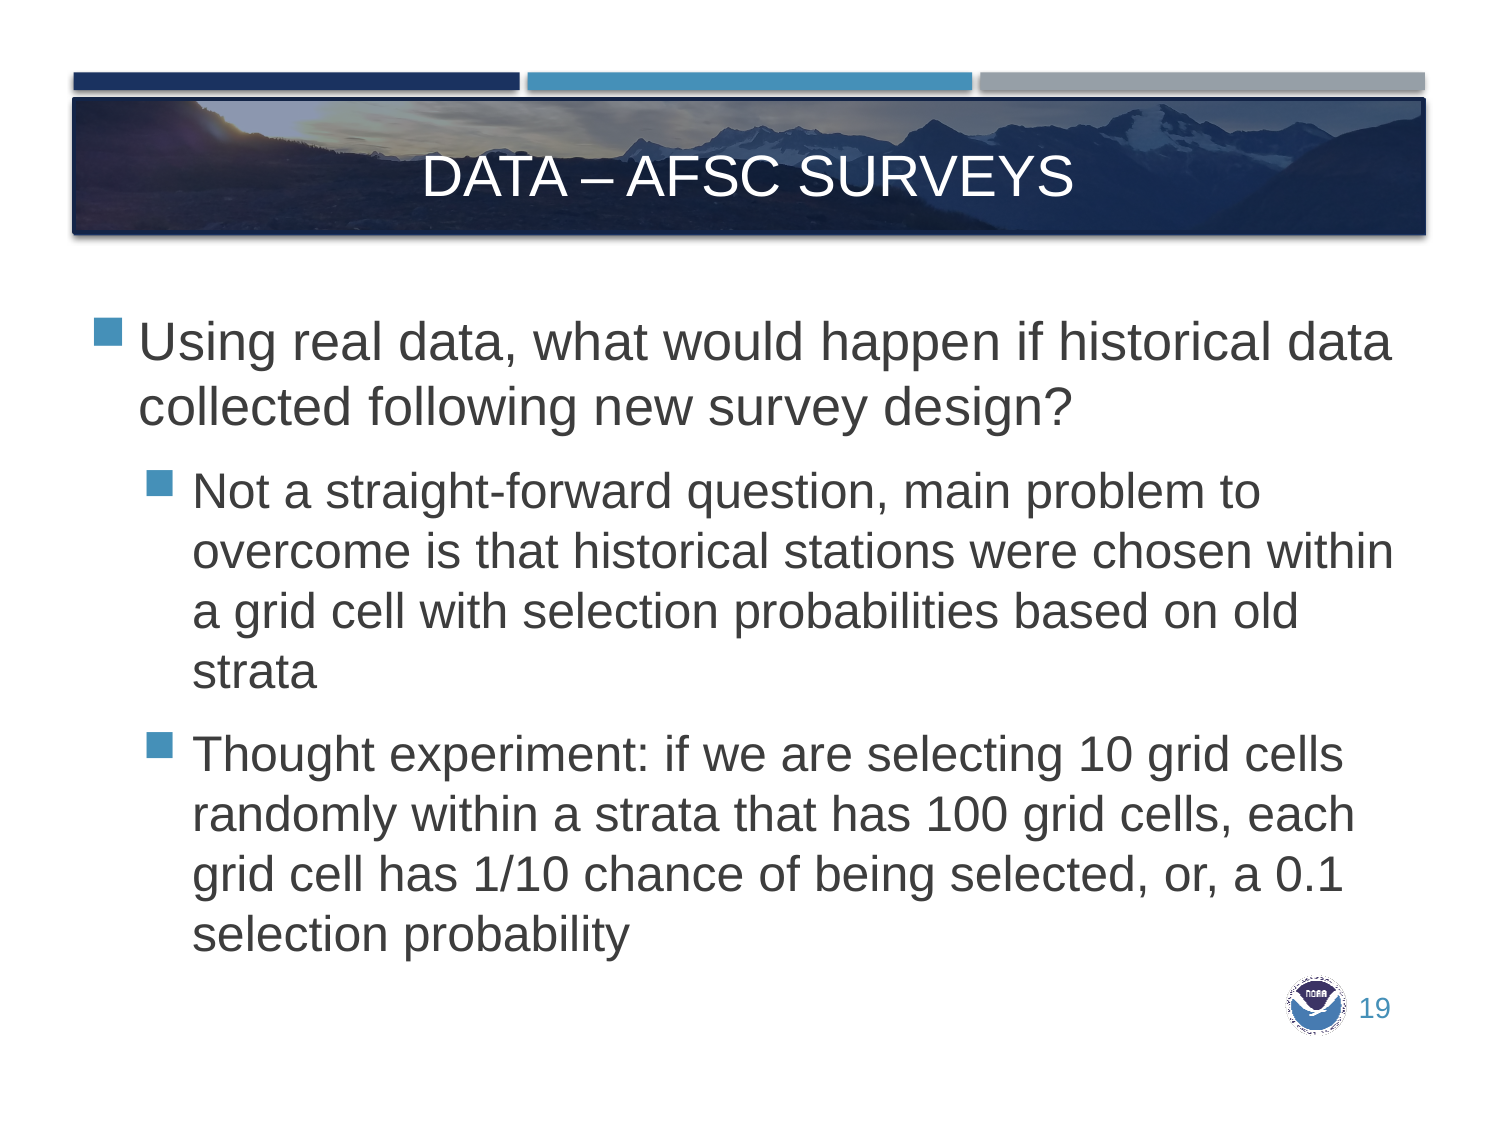

# Data – afsc surveys
Using real data, what would happen if historical data collected following new survey design?
Not a straight-forward question, main problem to overcome is that historical stations were chosen within a grid cell with selection probabilities based on old strata
Thought experiment: if we are selecting 10 grid cells randomly within a strata that has 100 grid cells, each grid cell has 1/10 chance of being selected, or, a 0.1 selection probability

19